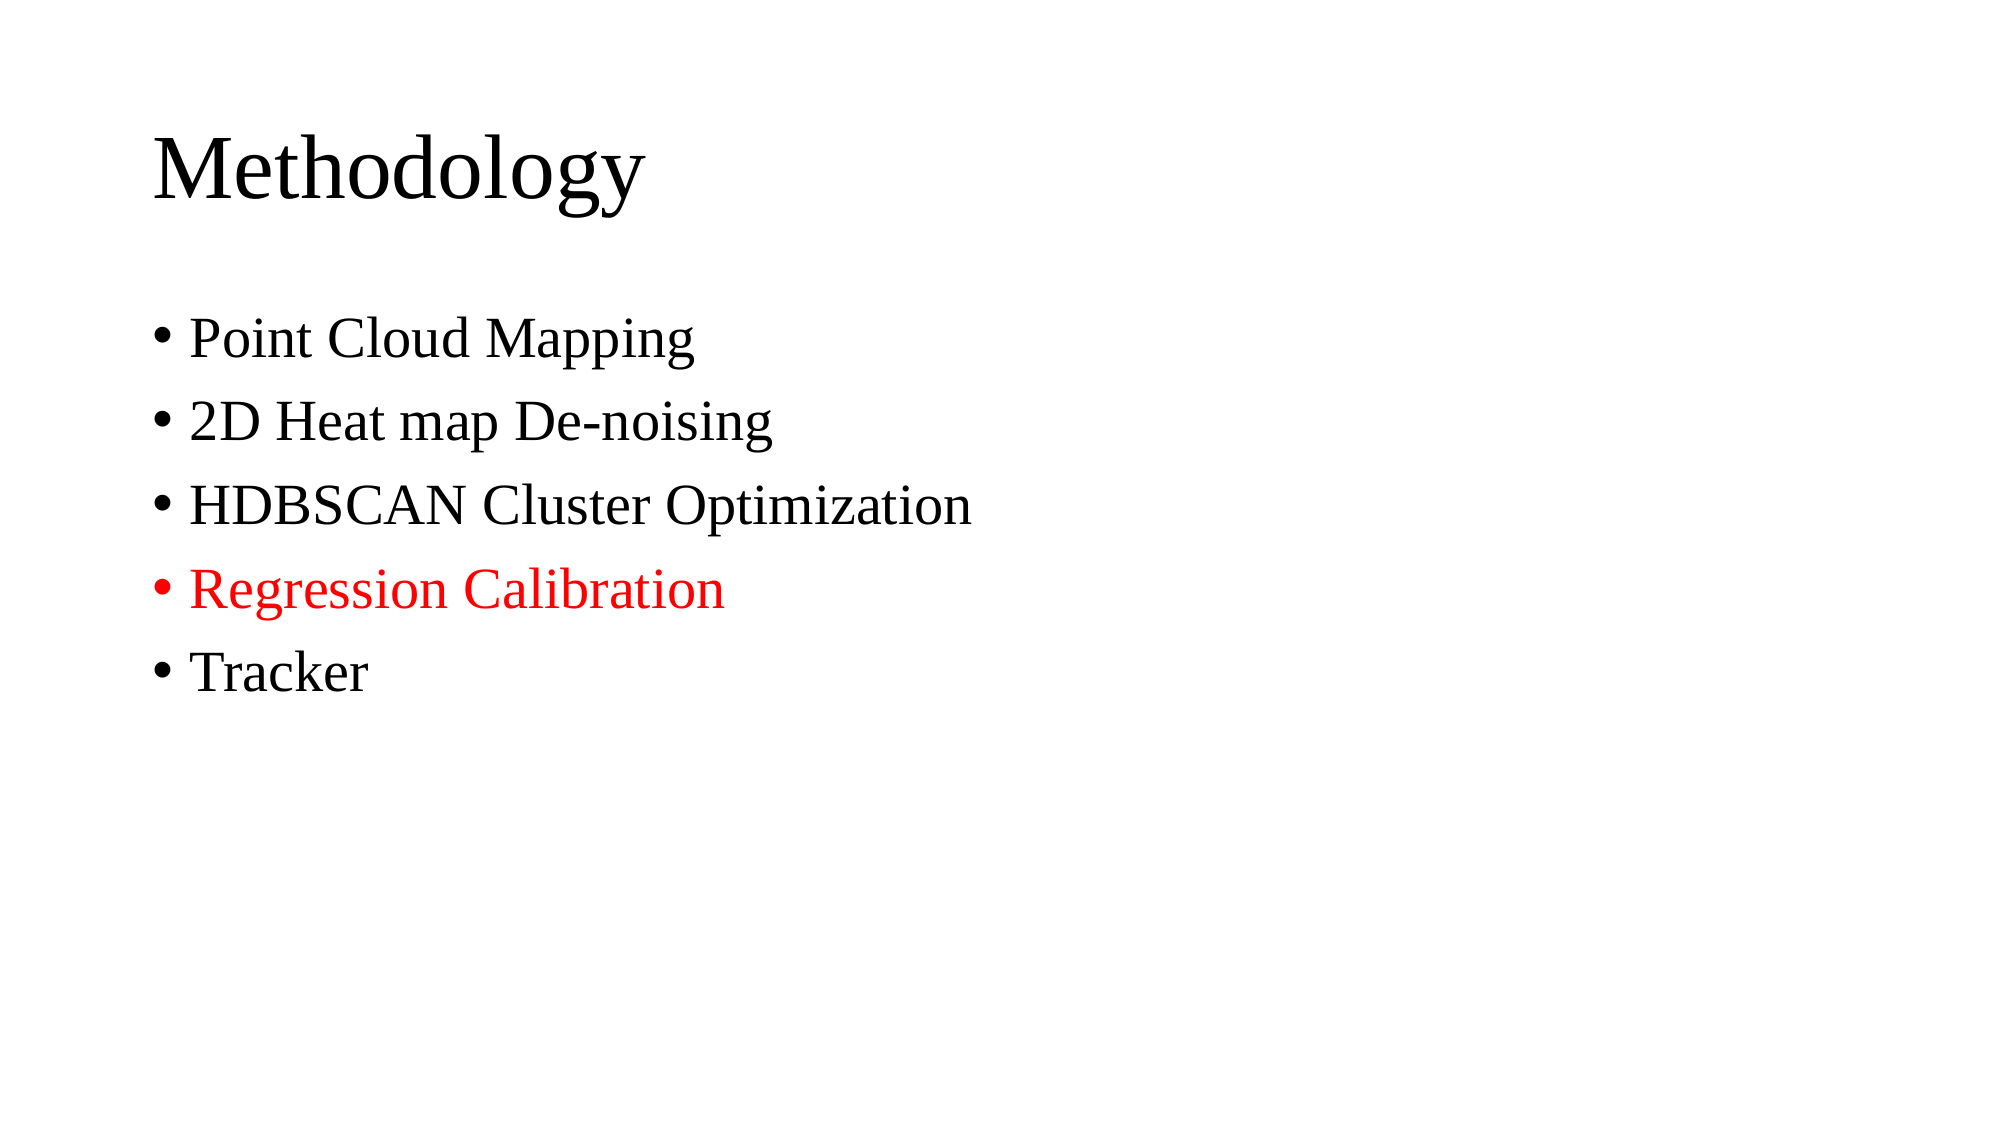

# Methodology
Point Cloud Mapping
2D Heat map De-noising
HDBSCAN Cluster Optimization
Regression Calibration
Tracker